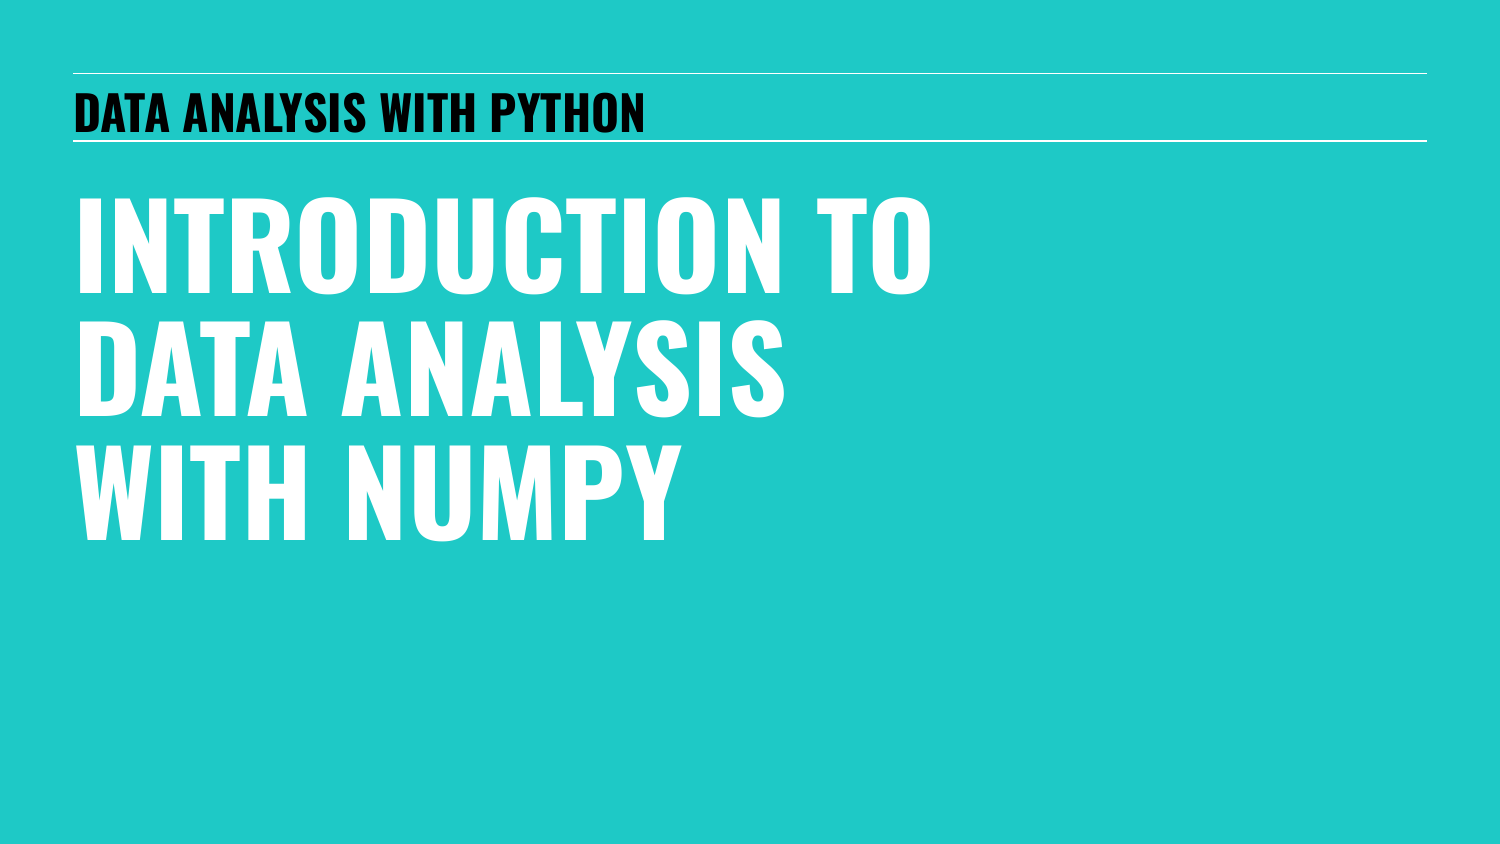

DATA ANALYSIS WITH PYTHON

INTRODUCTION TO
DATA ANALYSIS
WITH NUMPY